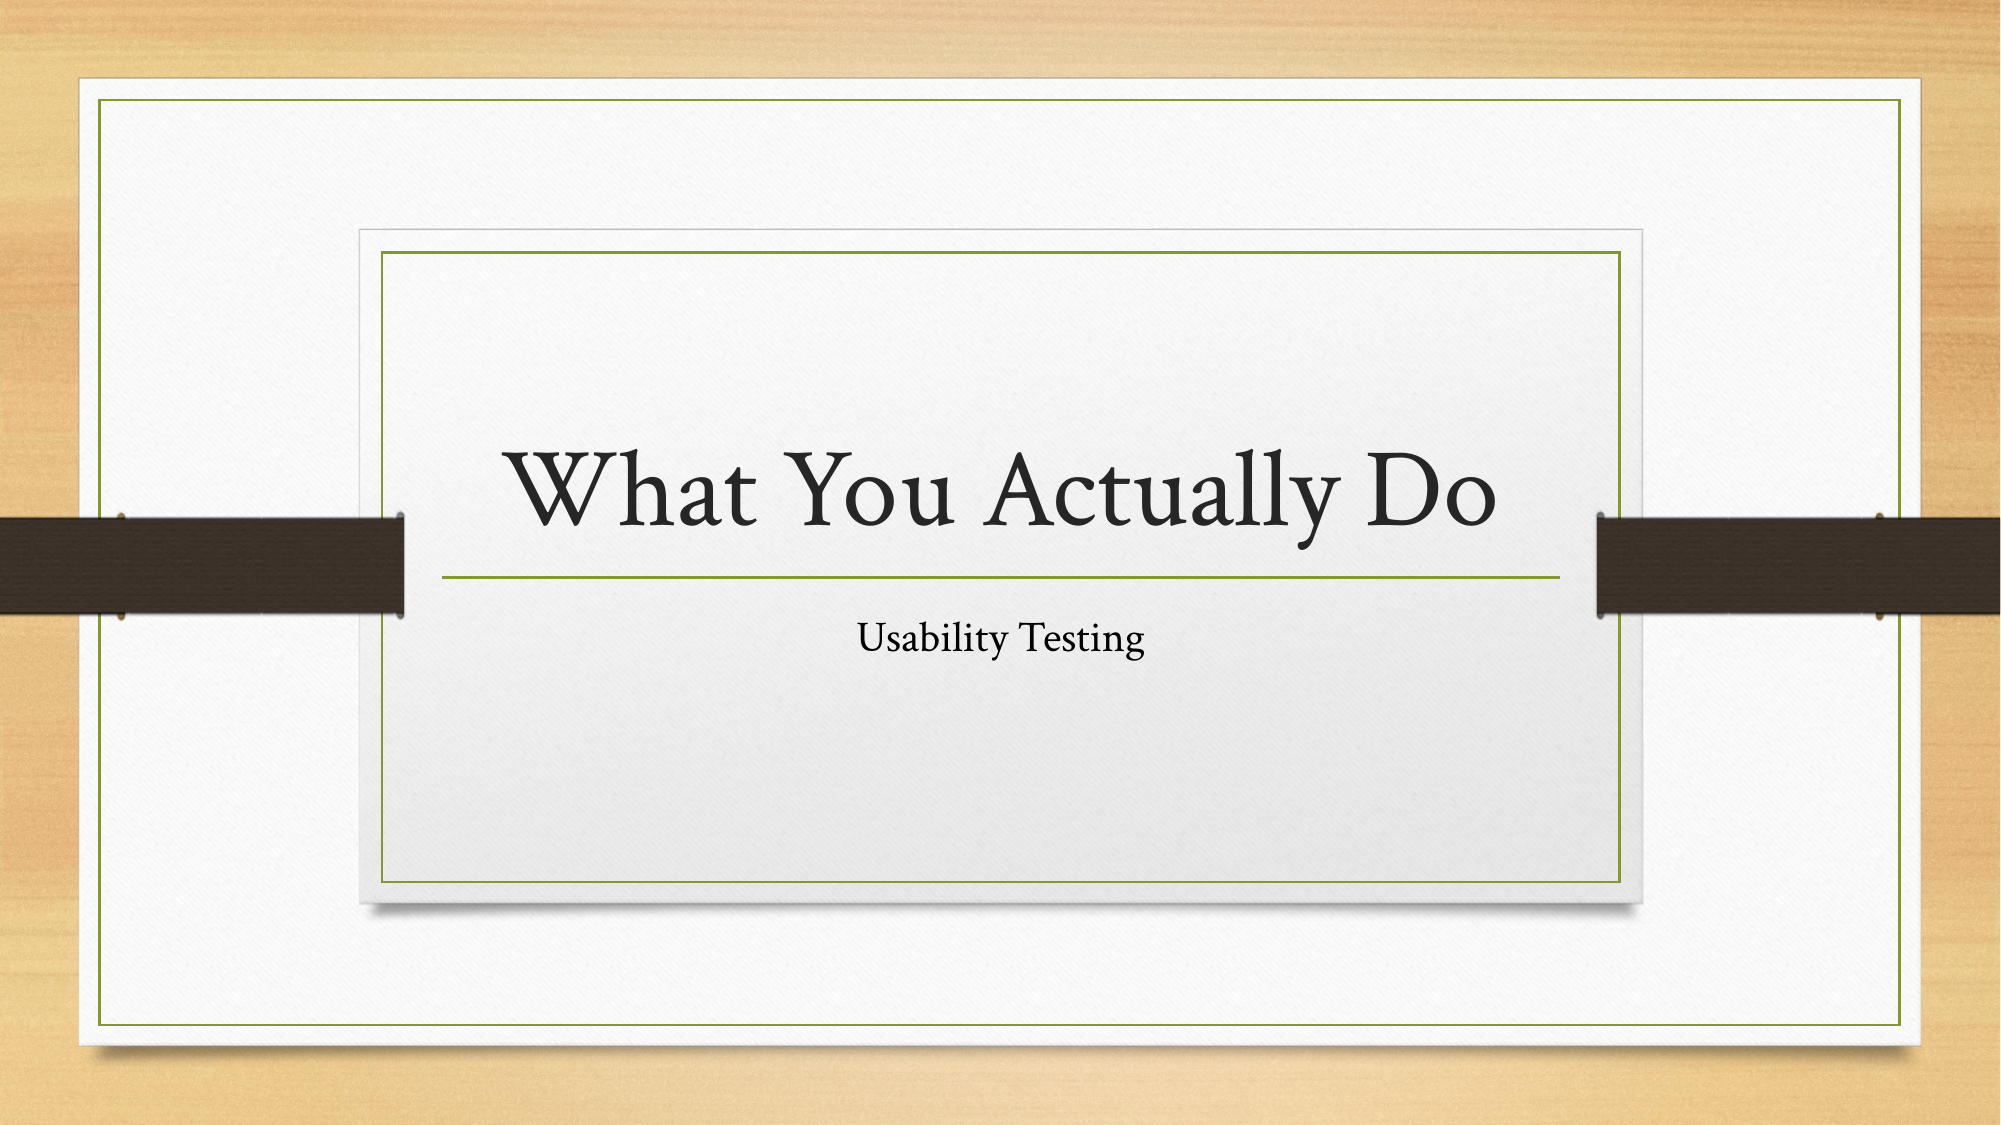

# What You Actually Do
Usability Testing